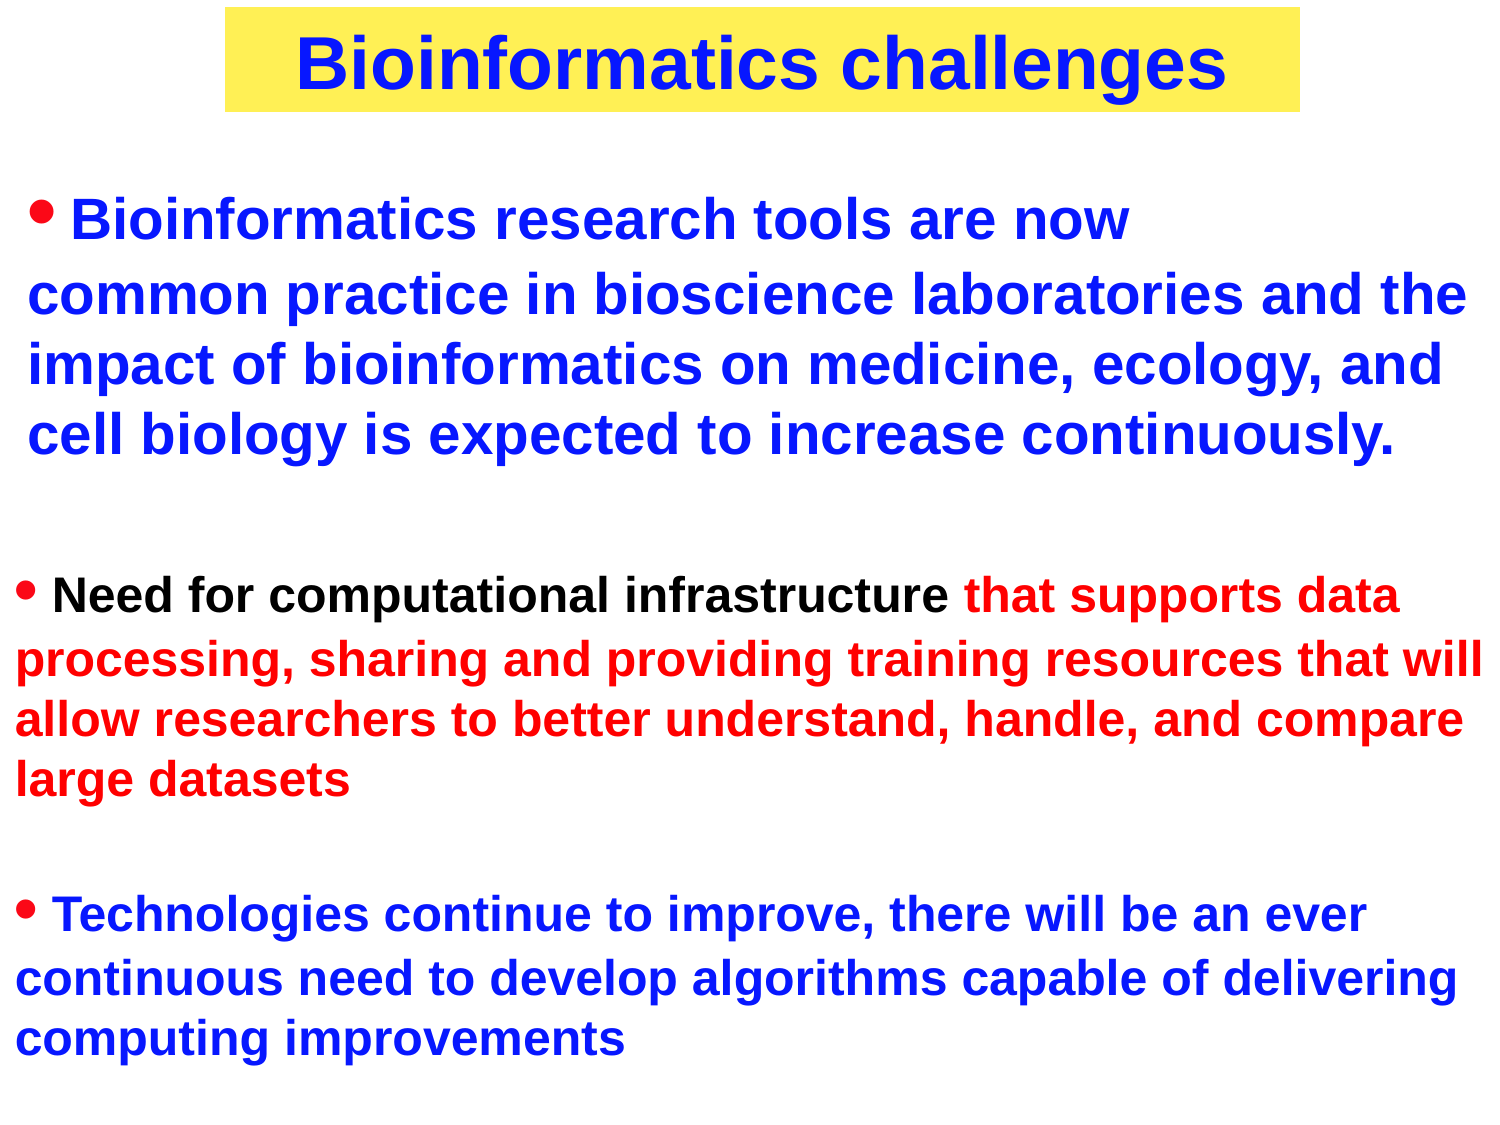

Bioinformatics challenges
• Bioinformatics research tools are now common practice in bioscience laboratories and the impact of bioinformatics on medicine, ecology, and cell biology is expected to increase continuously.
• Need for computational infrastructure that supports data processing, sharing and providing training resources that will allow researchers to better understand, handle, and compare large datasets
• Technologies continue to improve, there will be an ever continuous need to develop algorithms capable of delivering computing improvements